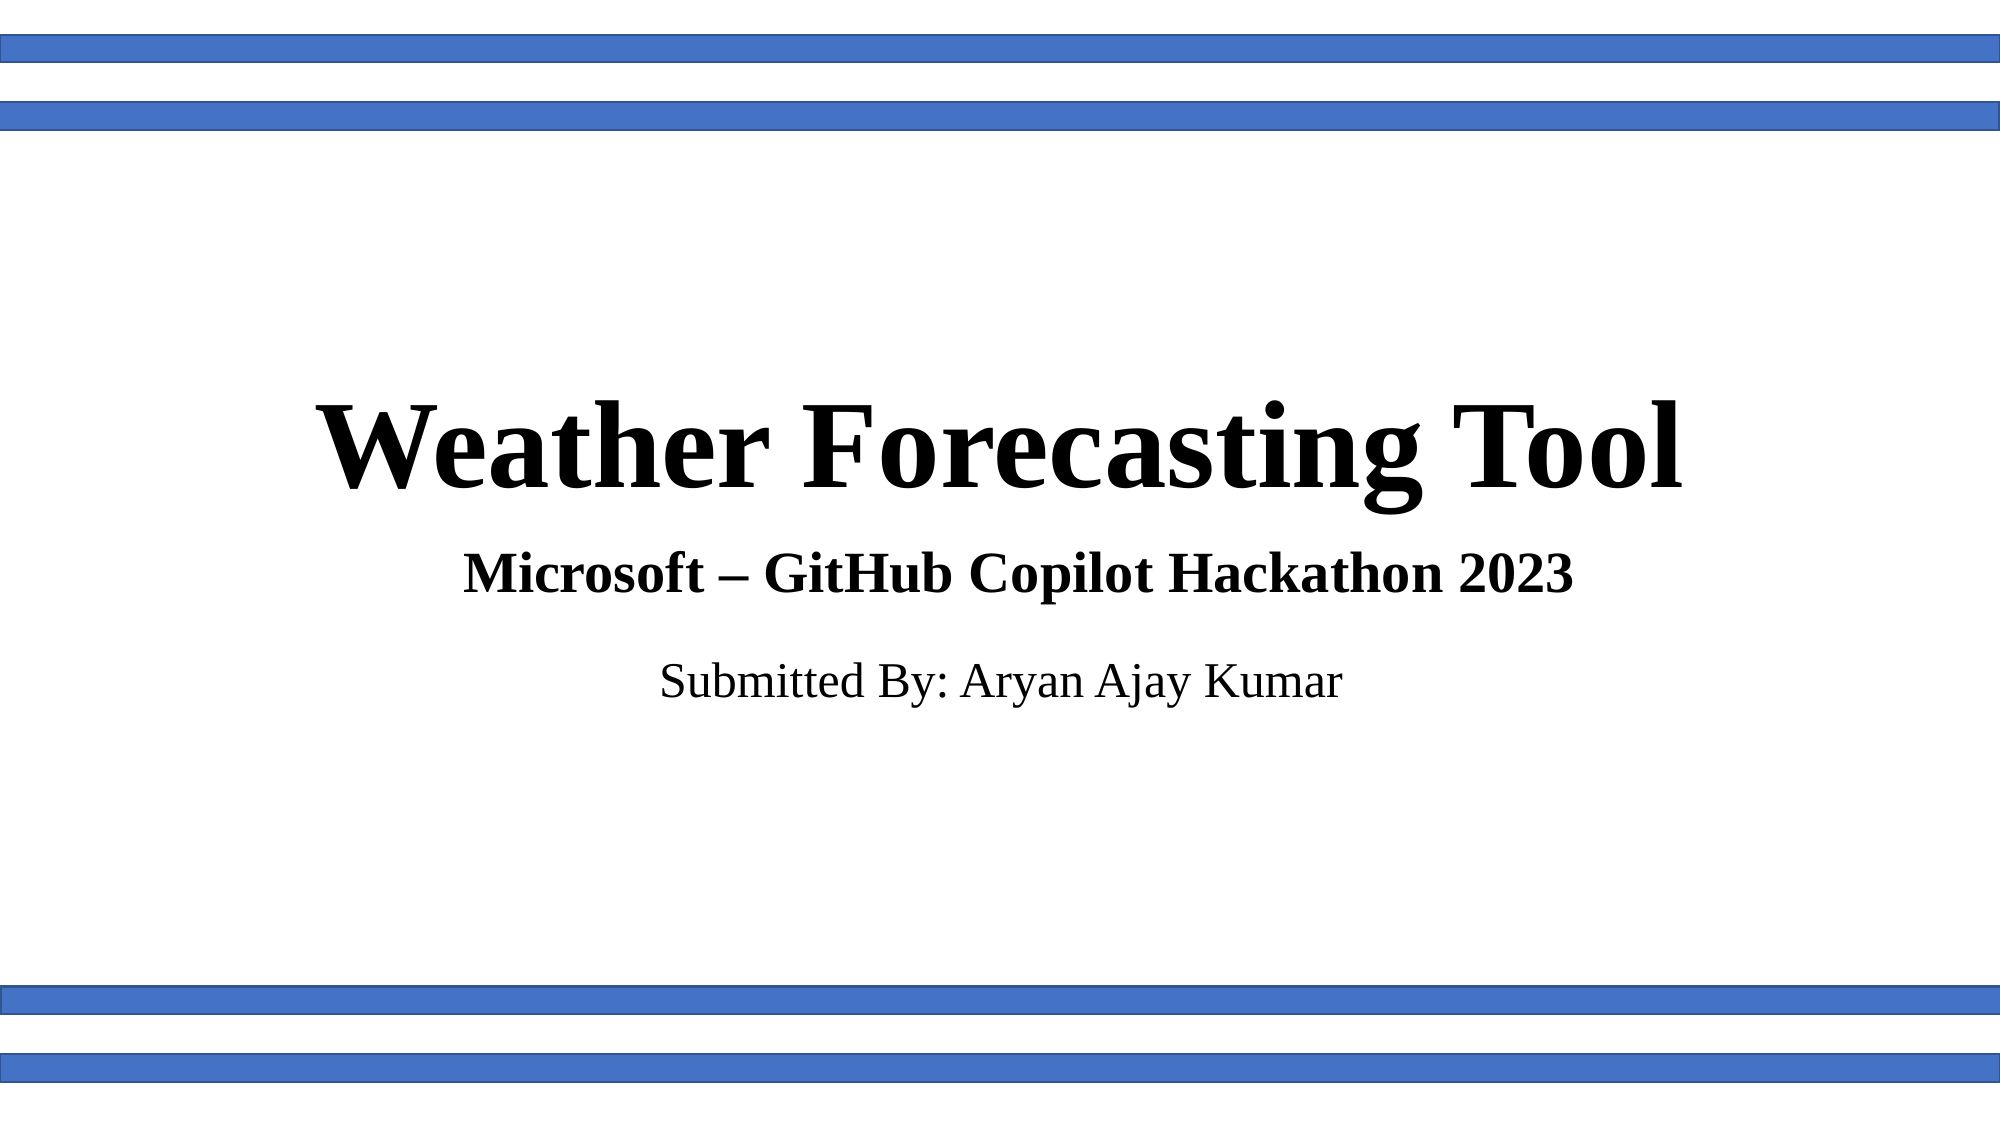

# Weather Forecasting Tool
Microsoft – GitHub Copilot Hackathon 2023
Submitted By: Aryan Ajay Kumar